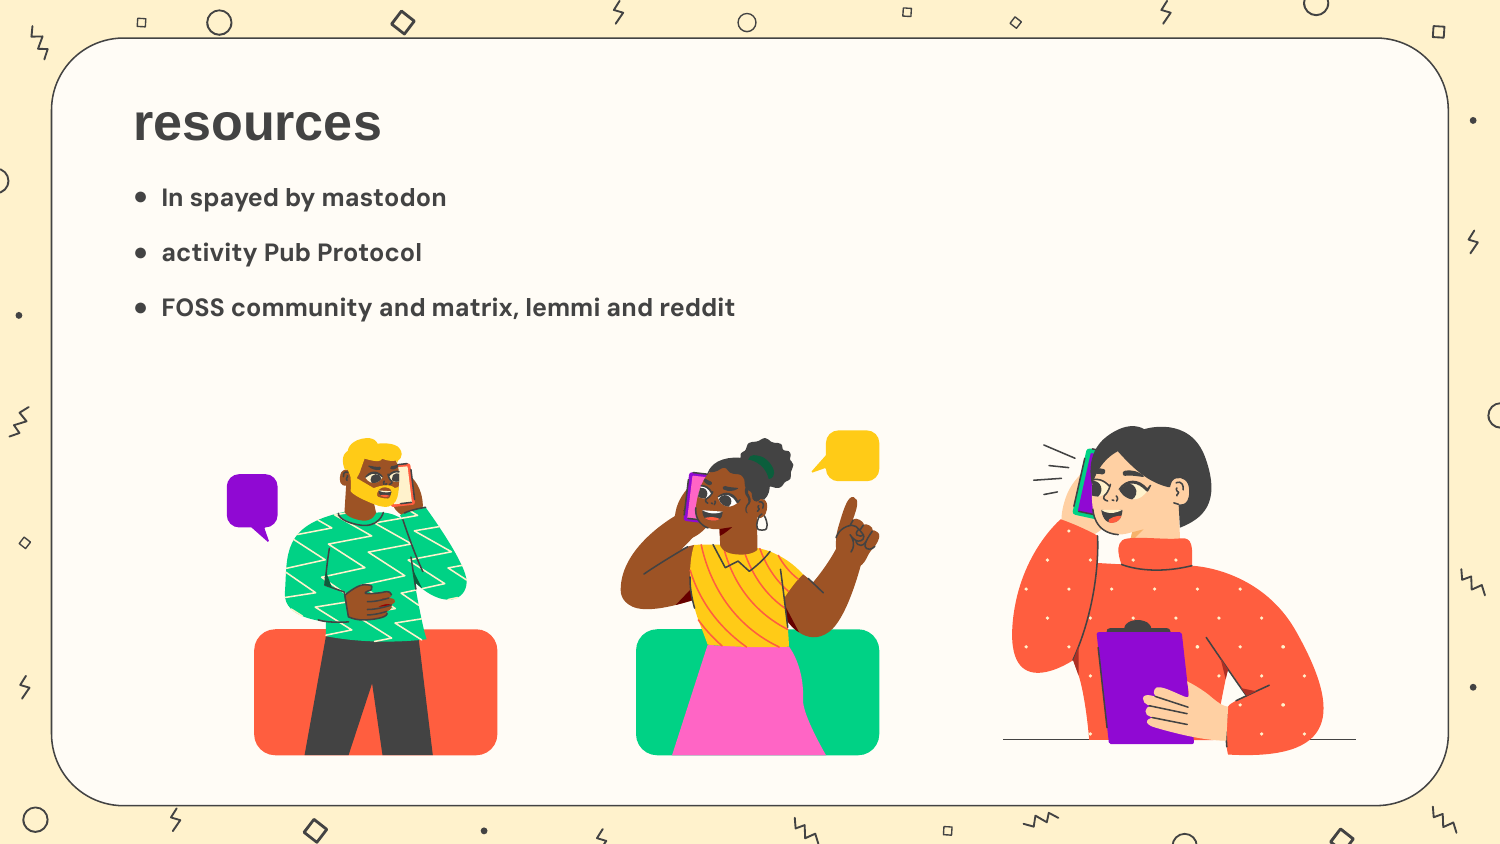

# resources
In spayed by mastodon
activity Pub Protocol
FOSS community and matrix, lemmi and reddit